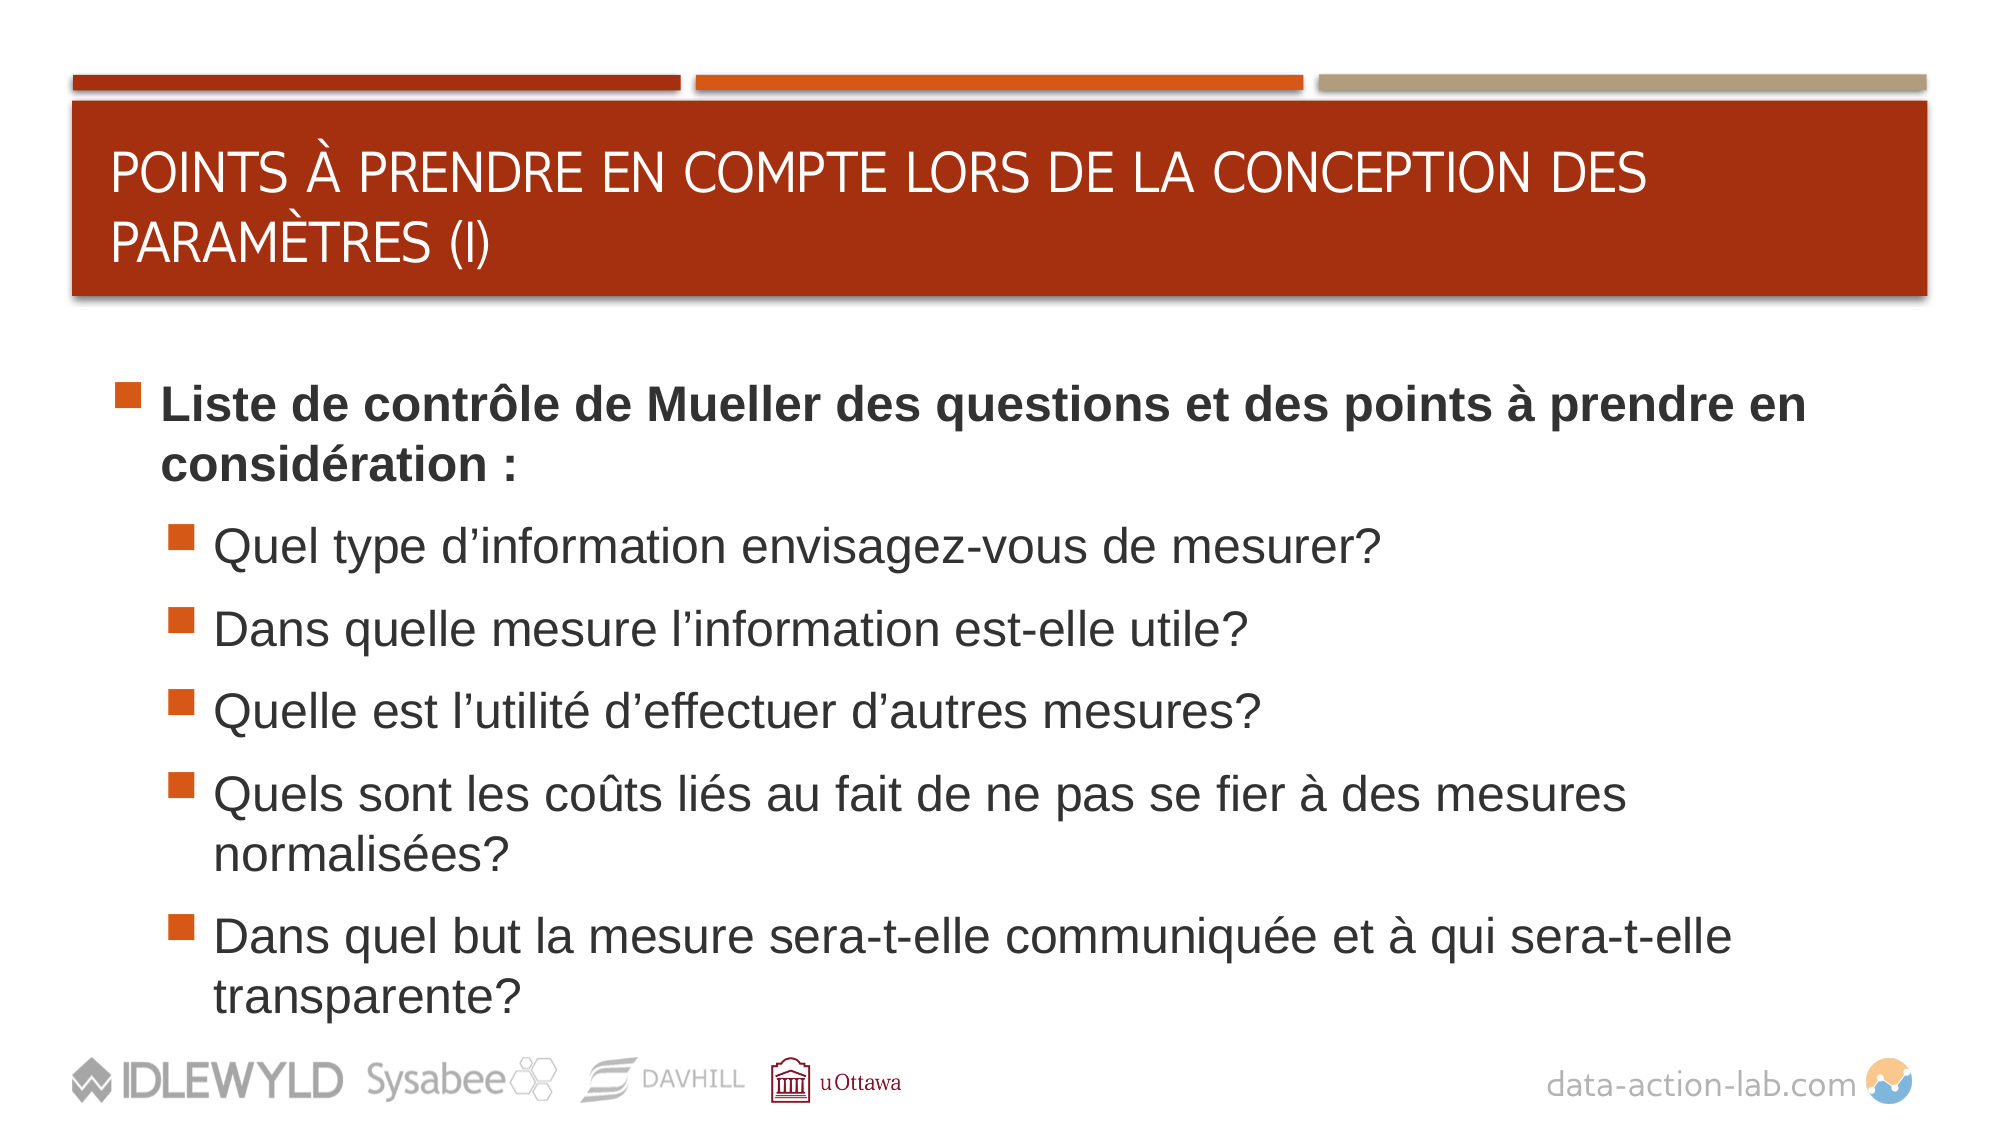

# Points à prendre en compte lors de la conception des paramètres (I)
Liste de contrôle de Mueller des questions et des points à prendre en considération :
Quel type d’information envisagez-vous de mesurer?
Dans quelle mesure l’information est-elle utile?
Quelle est l’utilité d’effectuer d’autres mesures?
Quels sont les coûts liés au fait de ne pas se fier à des mesures normalisées?
Dans quel but la mesure sera-t-elle communiquée et à qui sera-t-elle transparente?